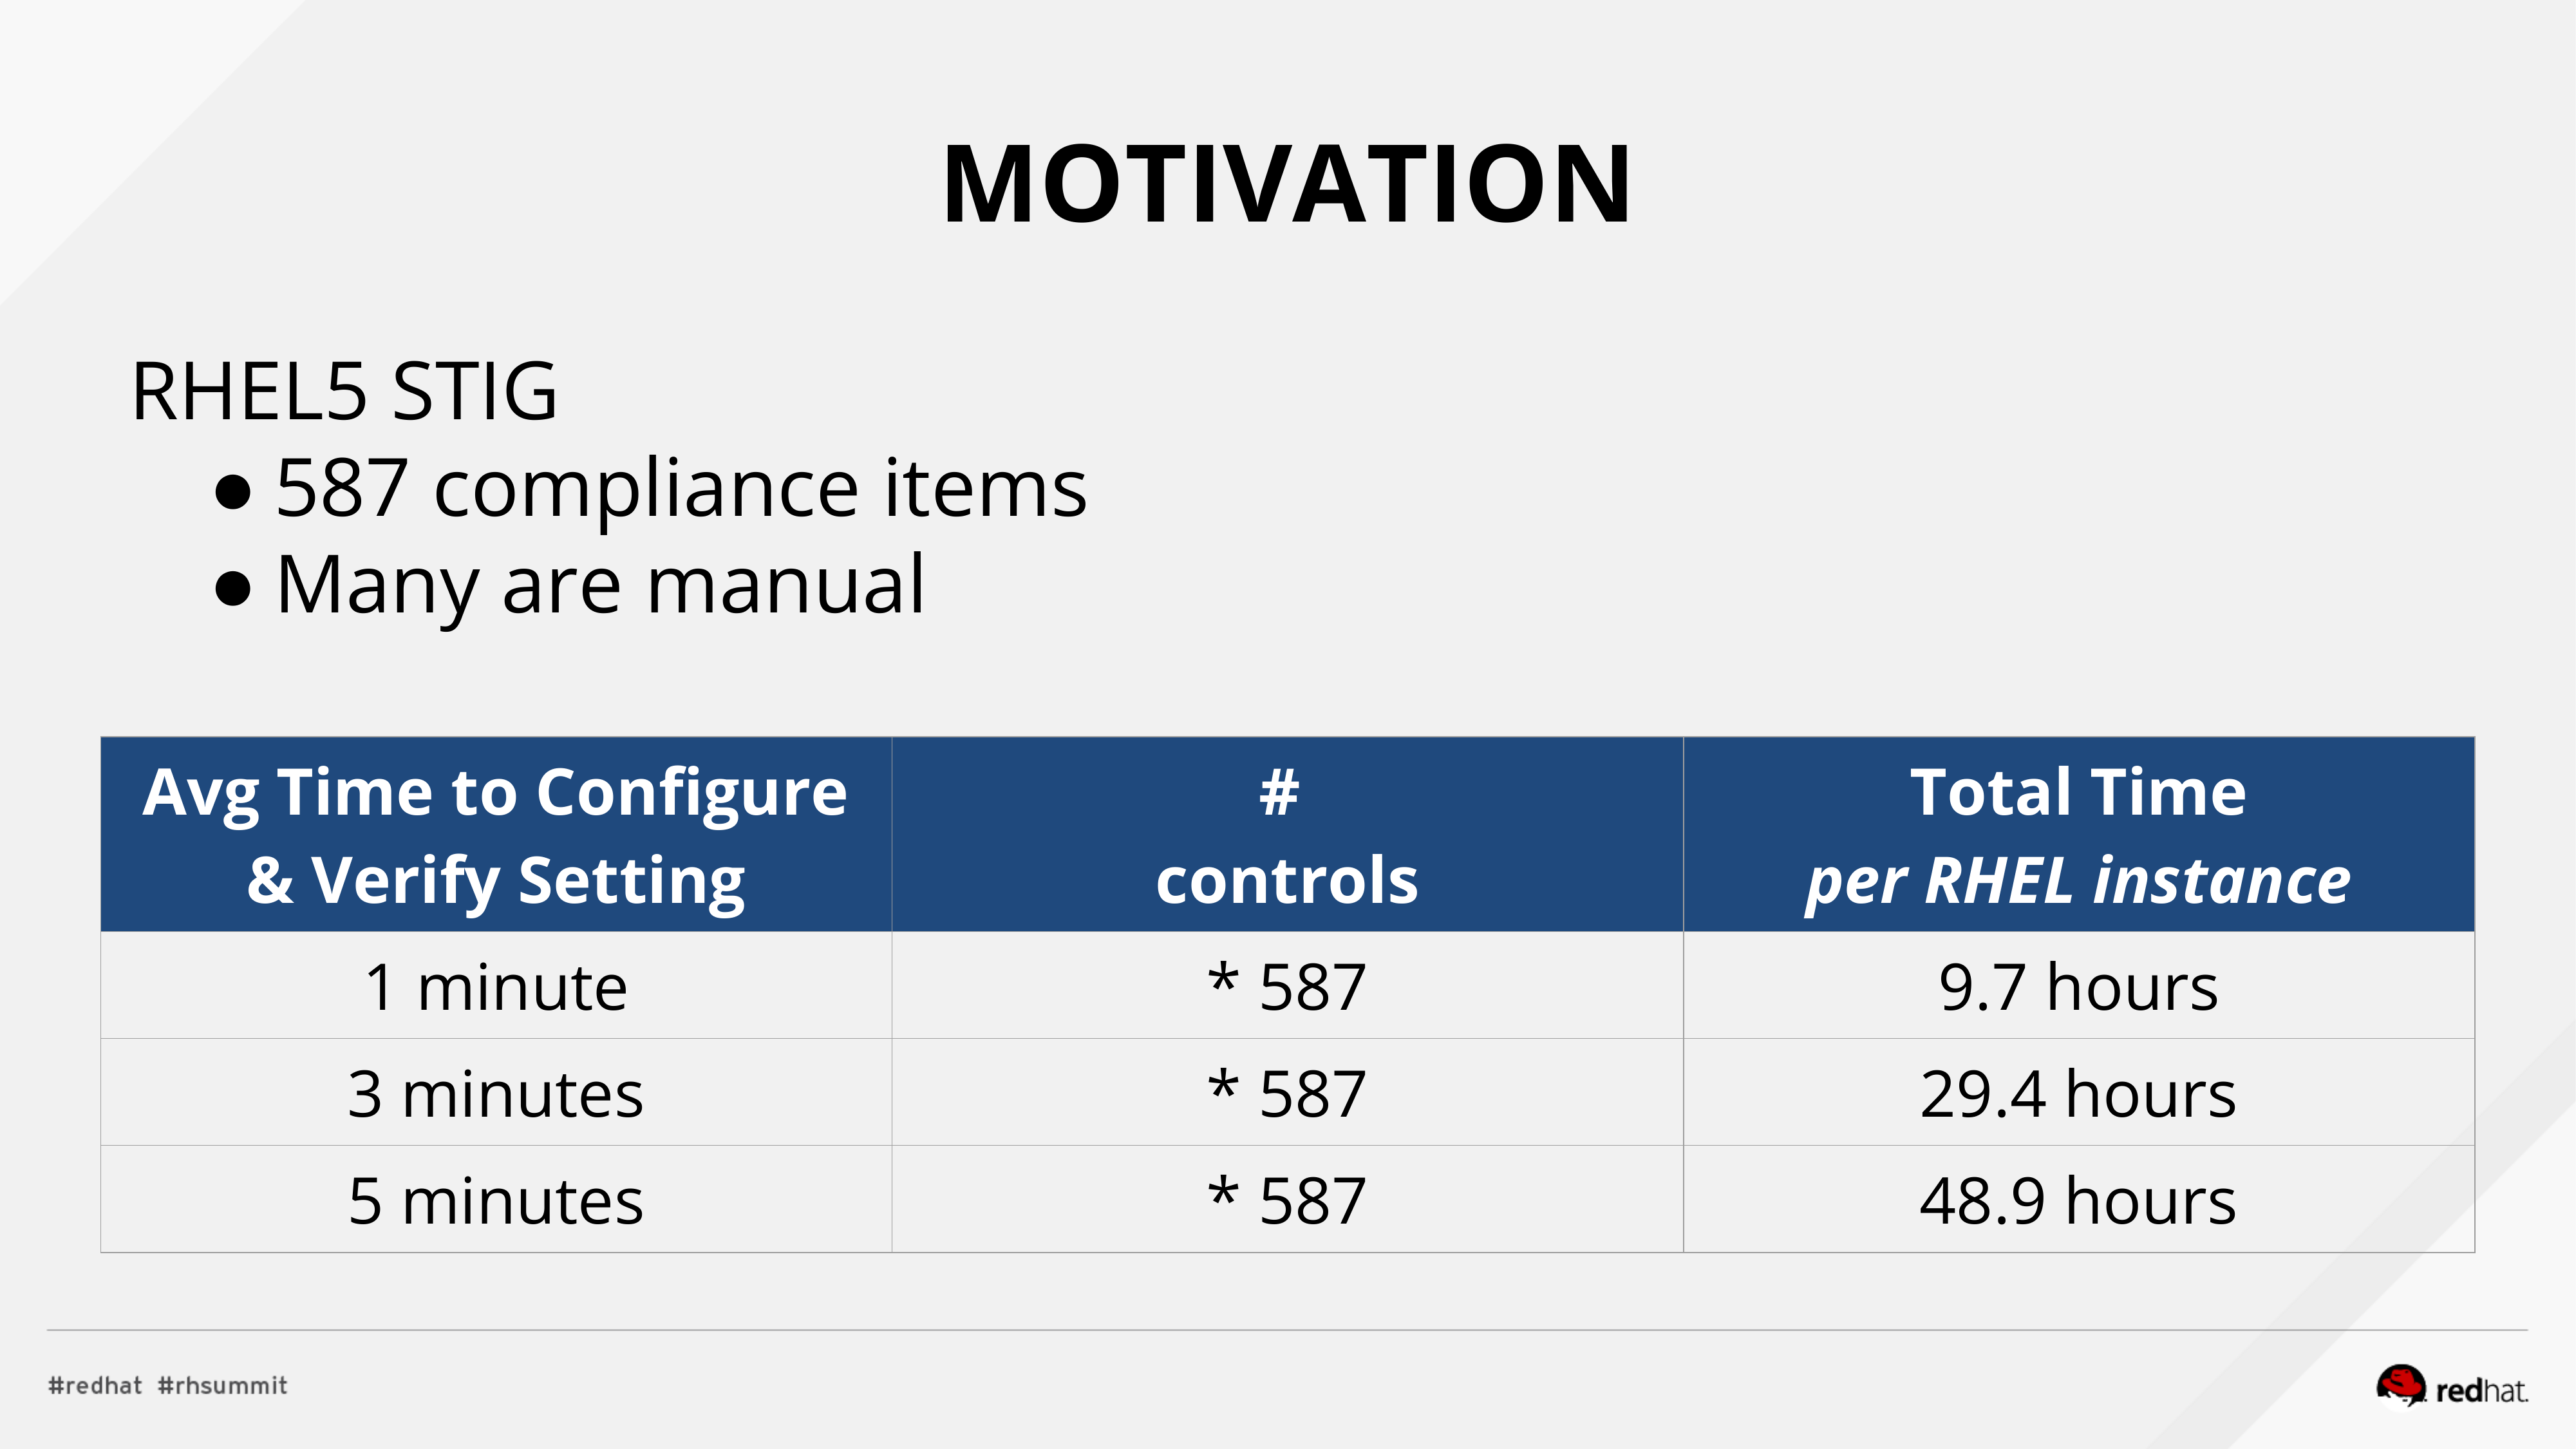

MOTIVATION
RHEL5 STIG
587 compliance items
Many are manual

| Avg Time to Configure & Verify Setting | # controls | Total Time per RHEL instance |
| --- | --- | --- |
| 1 minute | \* 587 | 9.7 hours |
| 3 minutes | \* 587 | 29.4 hours |
| 5 minutes | \* 587 | 48.9 hours |